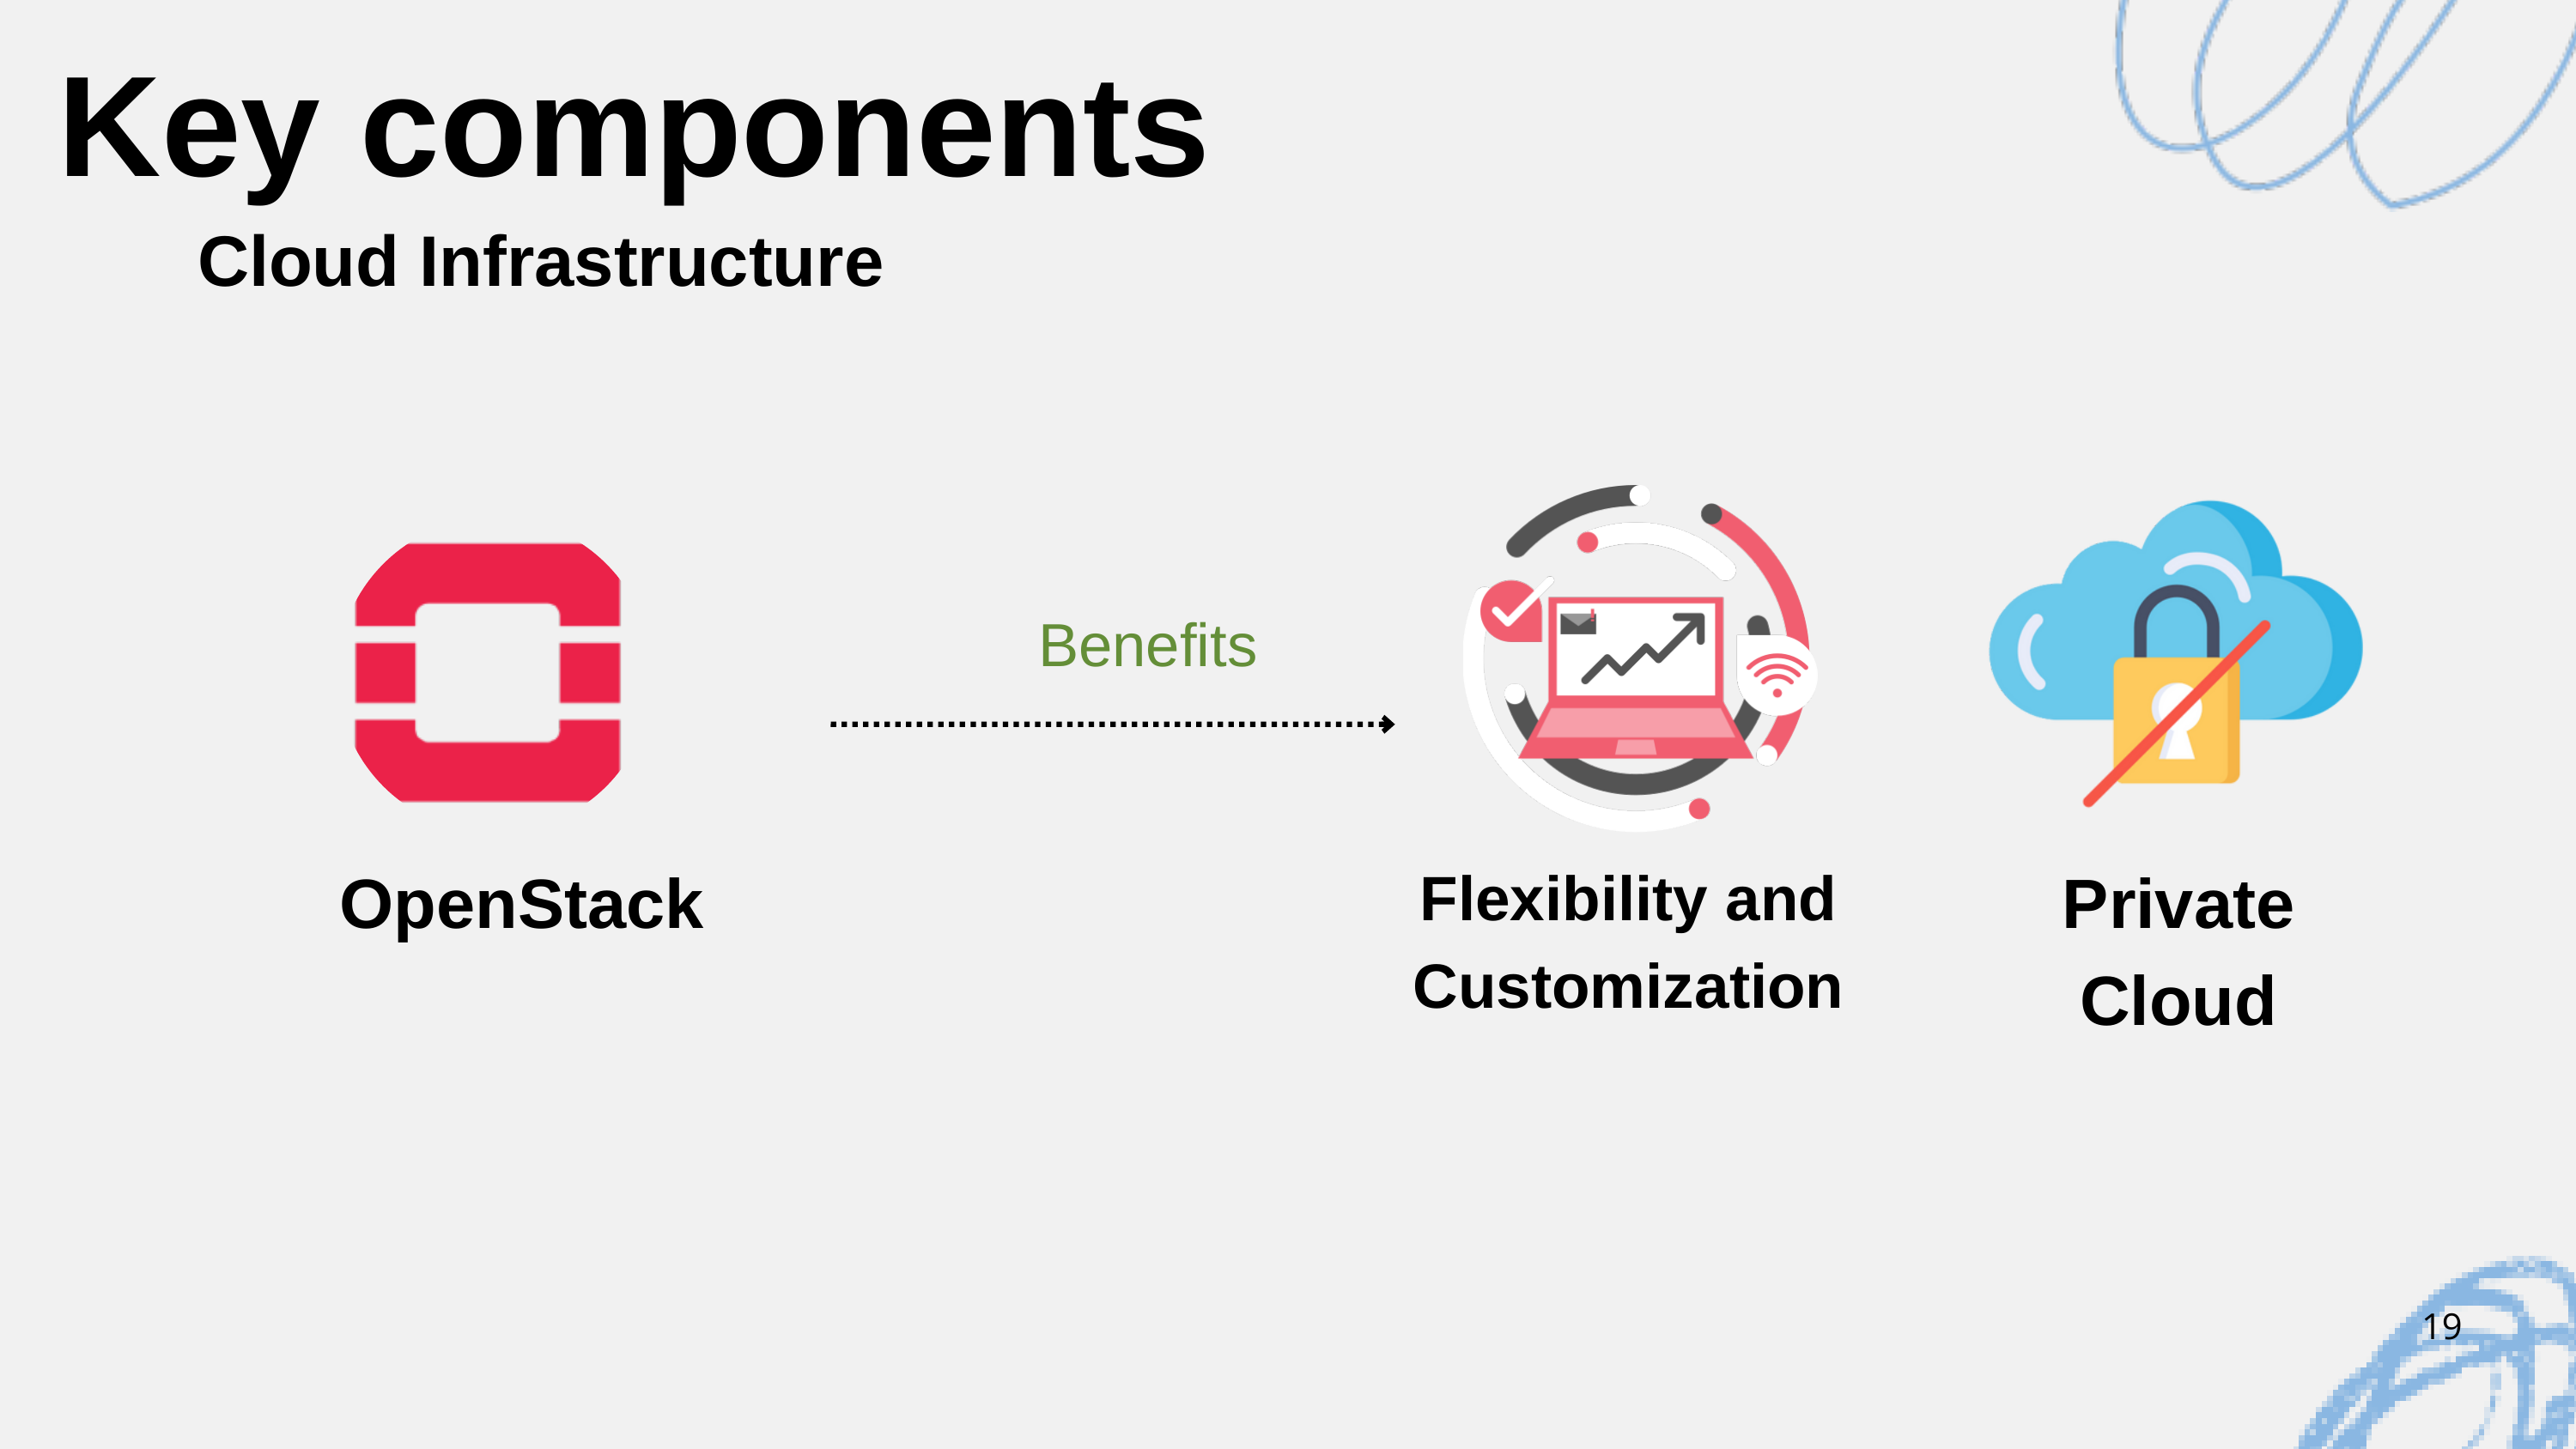

Key components
Cloud Infrastructure

Benefits

OpenStack
Private Cloud
Flexibility and Customization

19